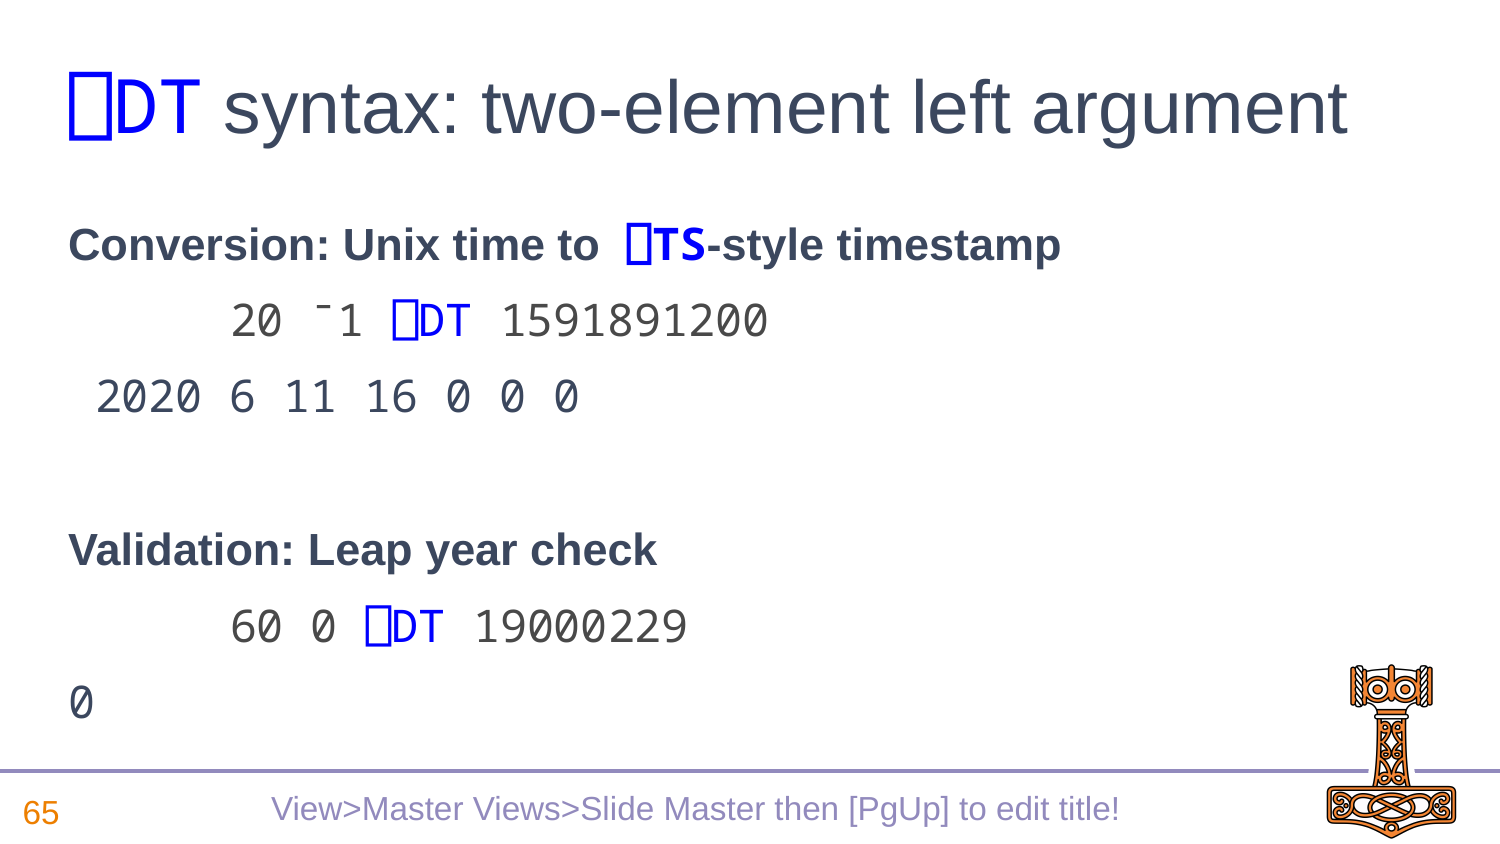

# ⎕DT syntax: two-element left argument
Conversion: Unix time to  ⎕TS-style timestamp
      20 ¯1 ⎕DT 1591891200
 2020 6 11 16 0 0 0

Validation: Leap year check
      60 0 ⎕DT 19000229
0